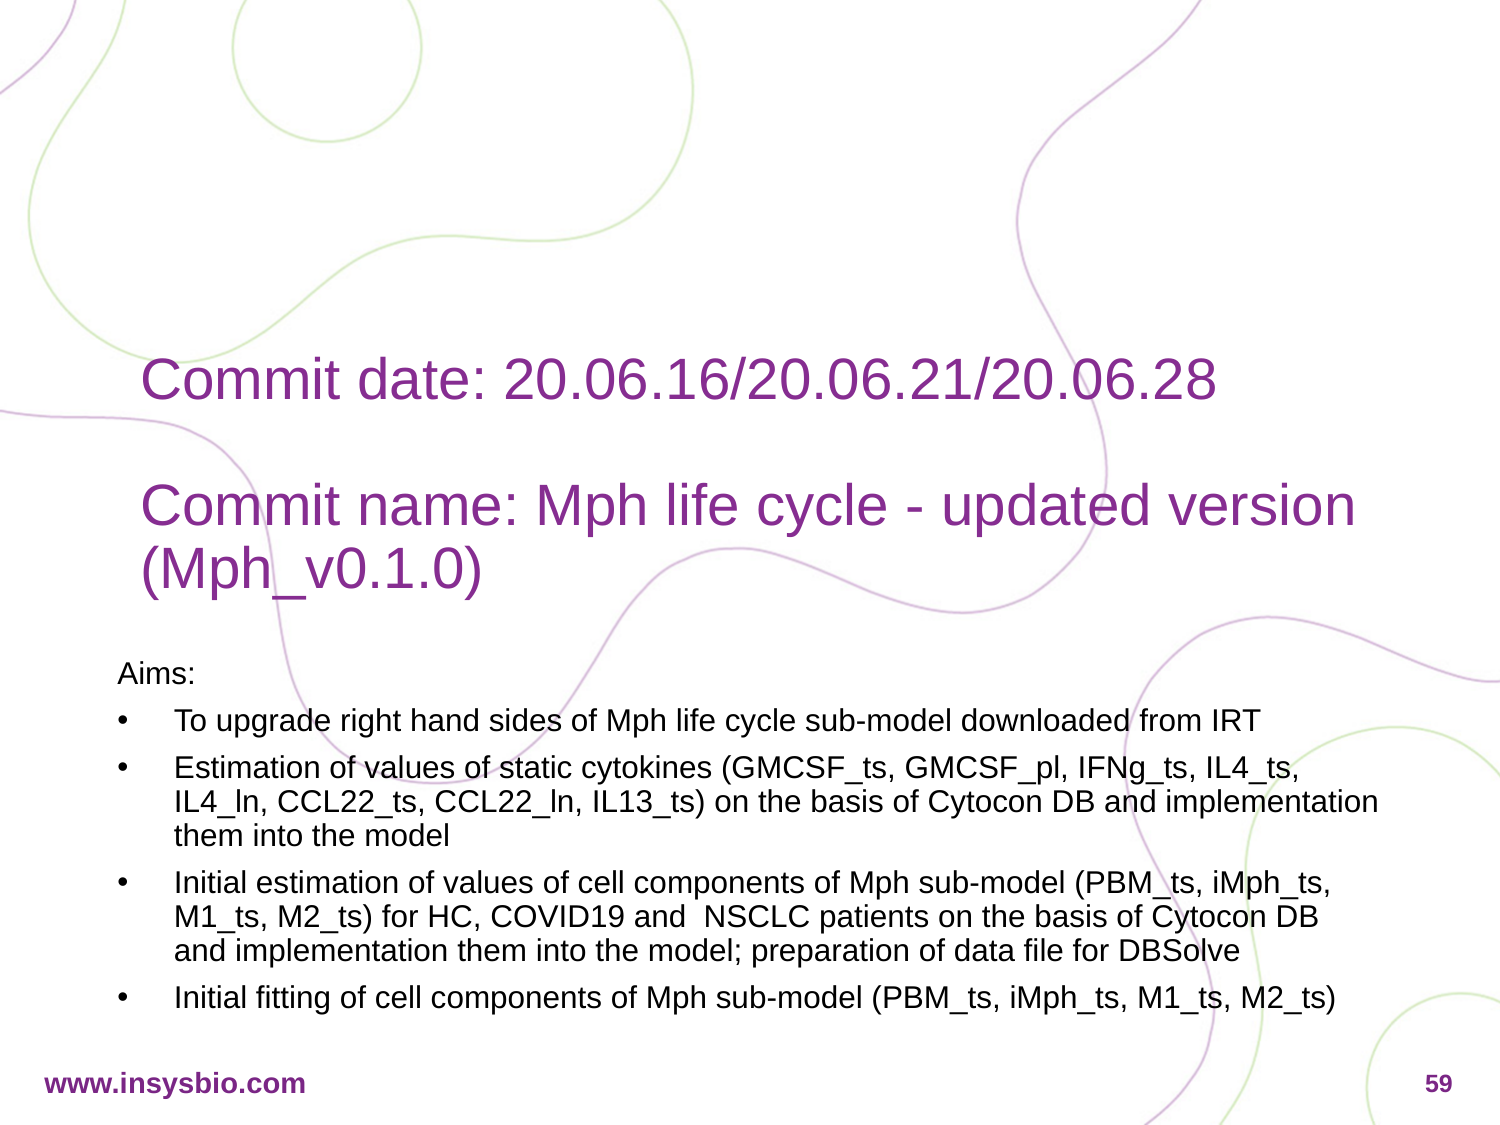

# Commit date: 20.06.16/20.06.21/20.06.28 Commit name: Mph life cycle - updated version (Mph_v0.1.0)
Aims:
To upgrade right hand sides of Mph life cycle sub-model downloaded from IRT
Estimation of values of static cytokines (GMCSF_ts, GMCSF_pl, IFNg_ts, IL4_ts, IL4_ln, CCL22_ts, CCL22_ln, IL13_ts) on the basis of Cytocon DB and implementation them into the model
Initial estimation of values of cell components of Mph sub-model (PBM_ts, iMph_ts, M1_ts, M2_ts) for HC, COVID19 and  NSCLC patients on the basis of Cytocon DB and implementation them into the model; preparation of data file for DBSolve
Initial fitting of cell components of Mph sub-model (PBM_ts, iMph_ts, M1_ts, M2_ts)
59